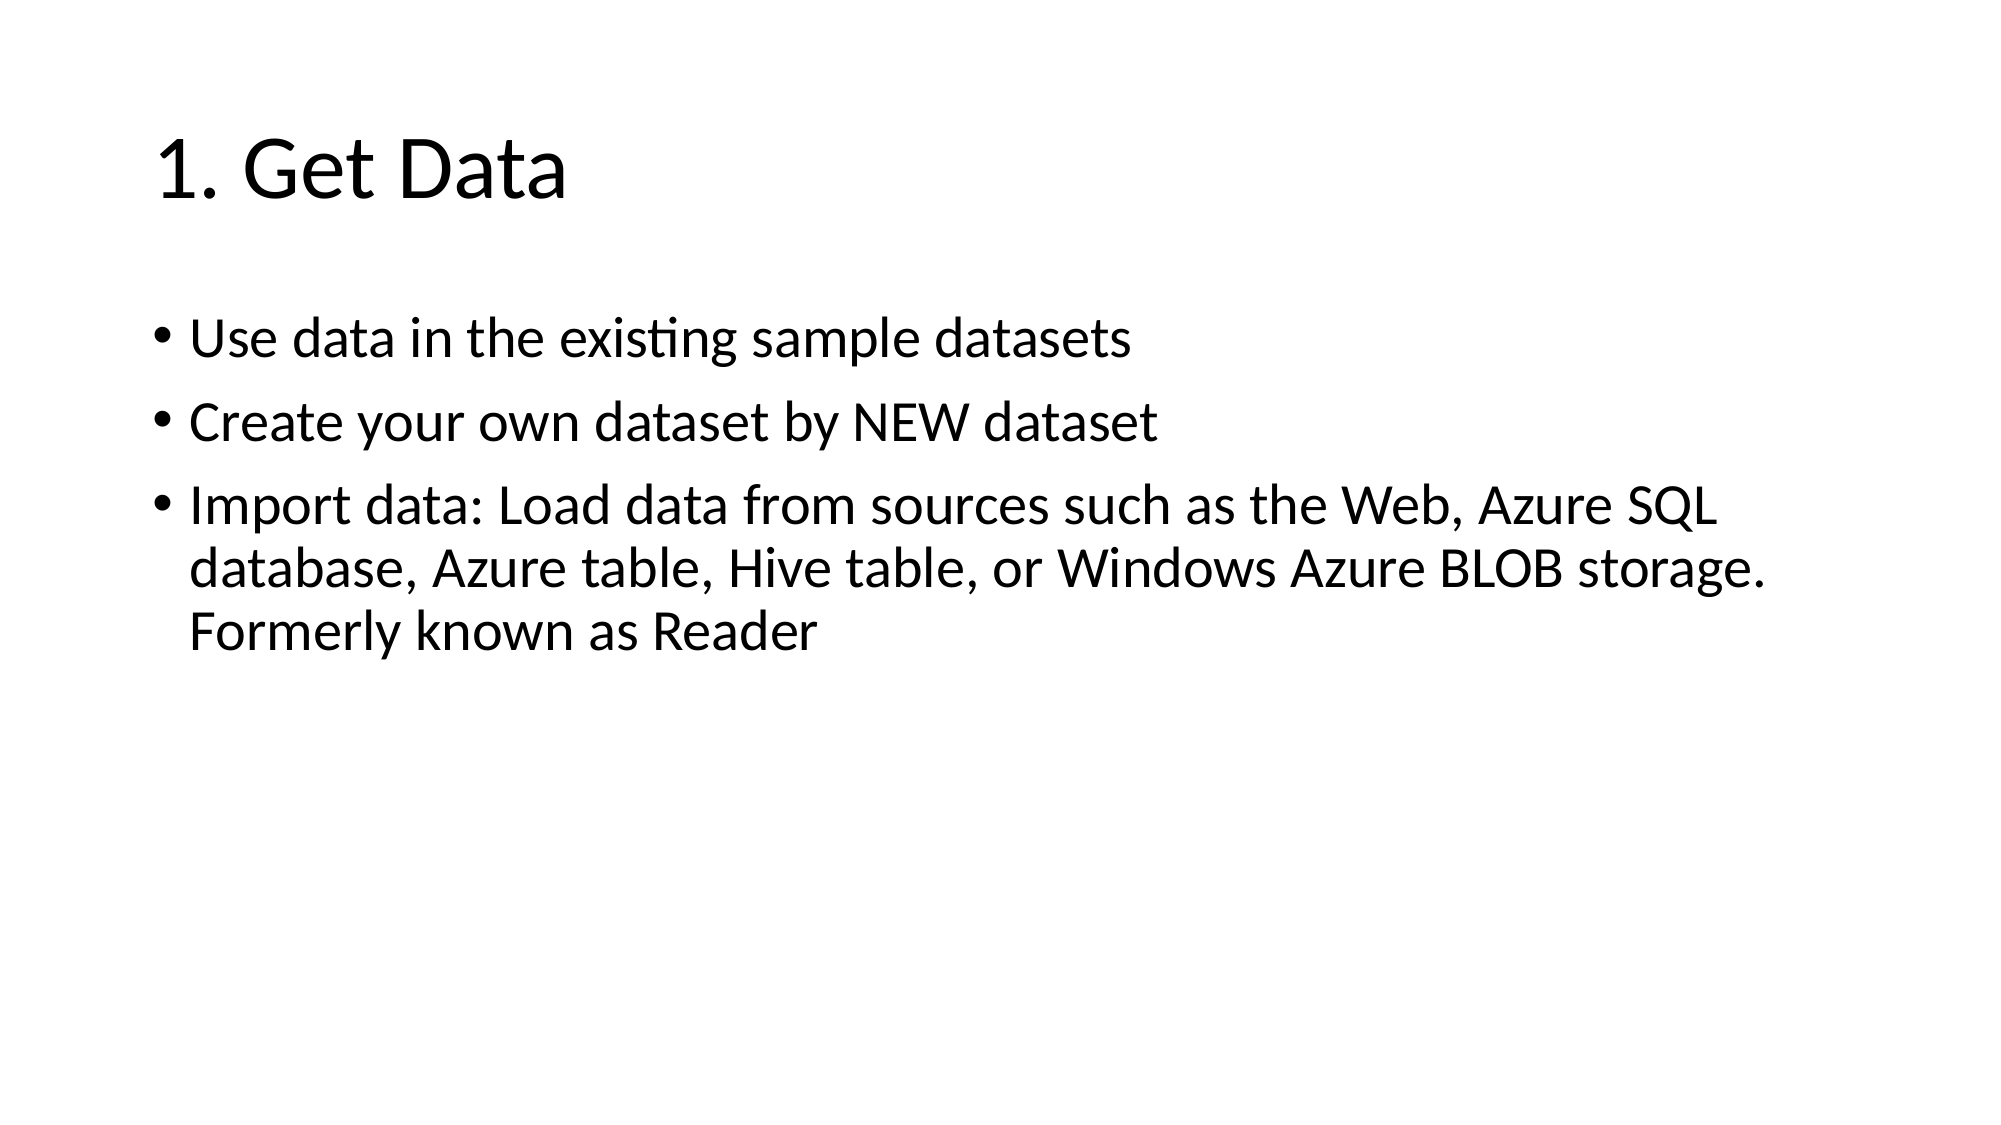

# 1. Get Data
Use data in the existing sample datasets
Create your own dataset by NEW dataset
Import data: Load data from sources such as the Web, Azure SQL database, Azure table, Hive table, or Windows Azure BLOB storage. Formerly known as Reader